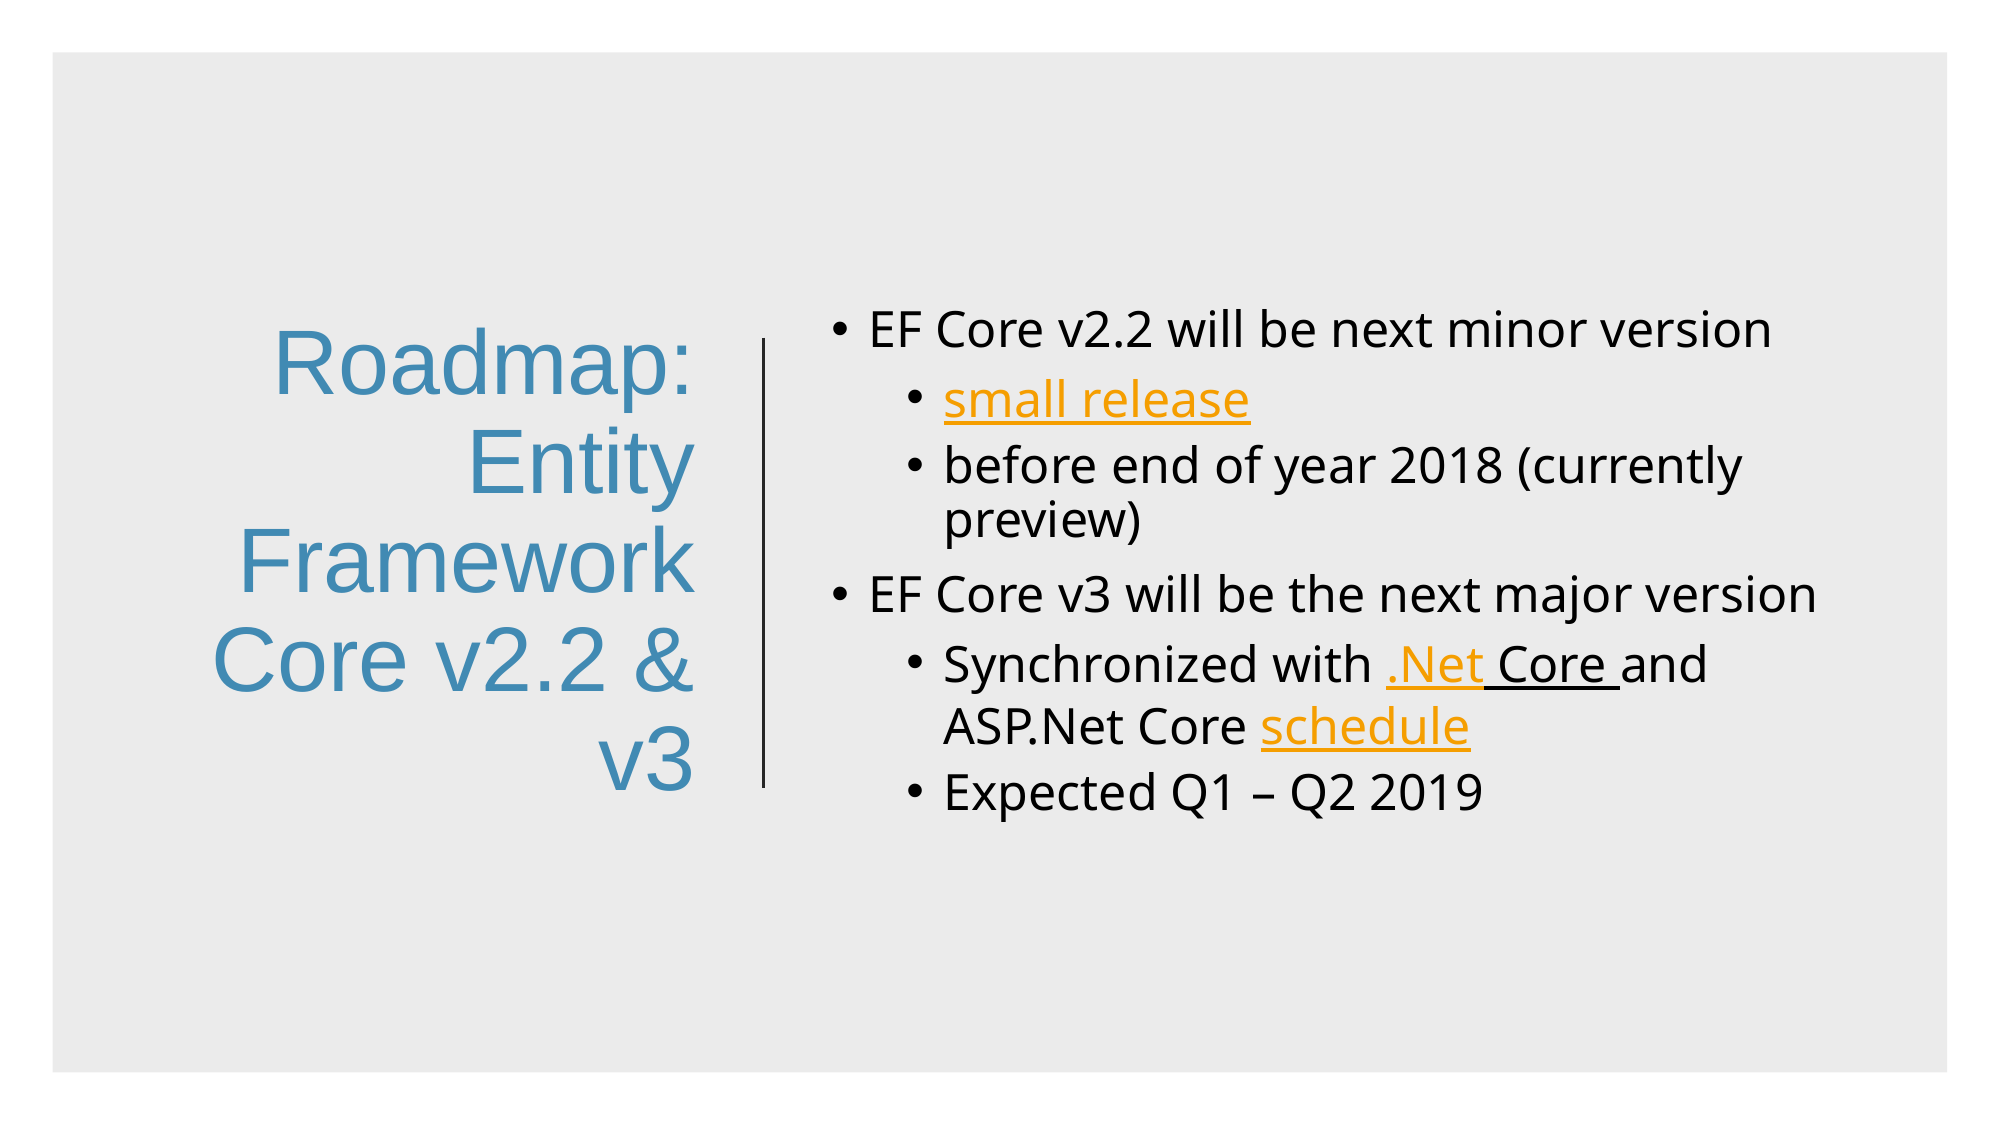

# Roadmap: Entity Framework Core v2.2 & v3
EF Core v2.2 will be next minor version
small release
before end of year 2018 (currently preview)
EF Core v3 will be the next major version
Synchronized with .Net Core and ASP.Net Core schedule
Expected Q1 – Q2 2019